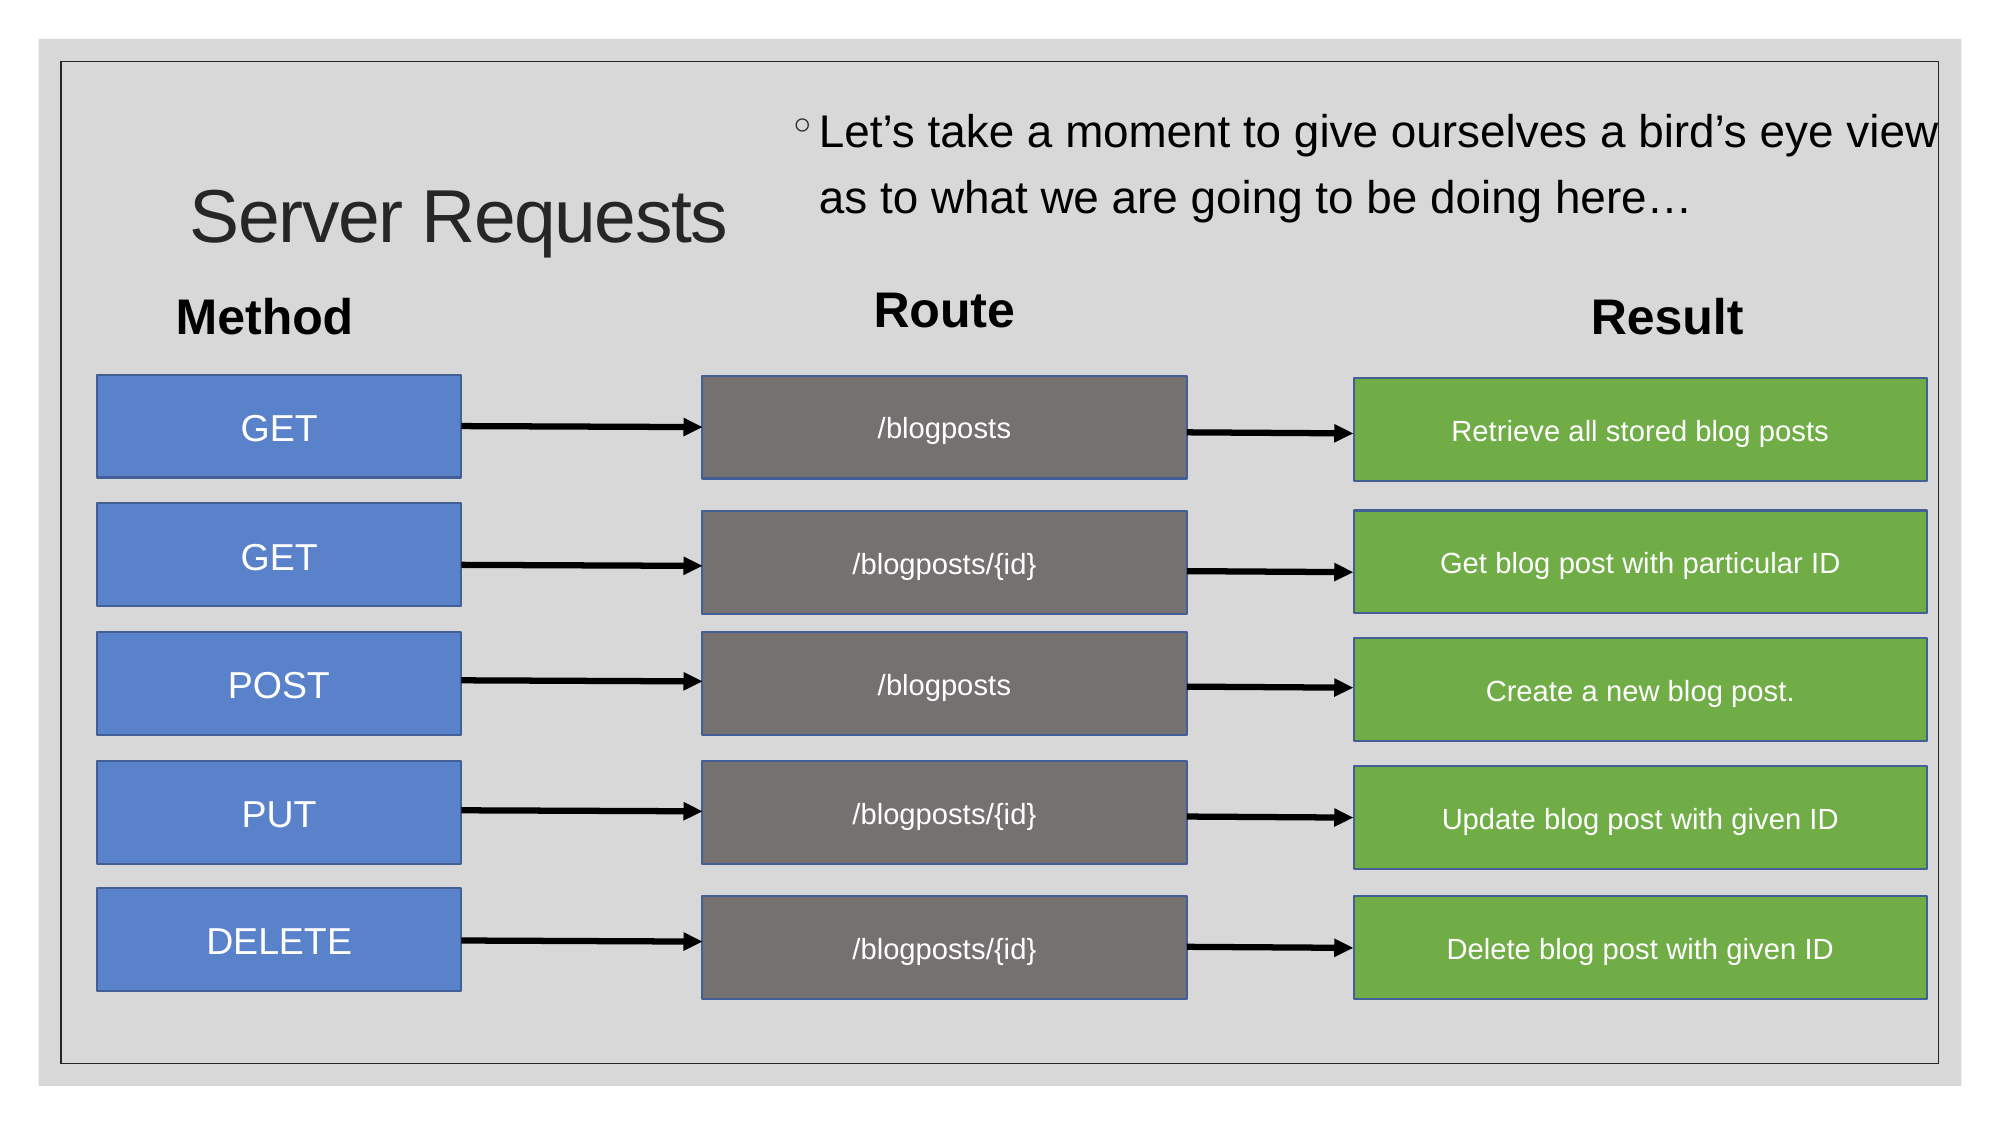

Let’s take a moment to give ourselves a bird’s eye view as to what we are going to be doing here…

# Server Requests
Route
Method
Result
GET
/blogposts
Retrieve all stored blog posts
GET
Get blog post with particular ID
/blogposts/{id}
/blogposts
POST
Create a new blog post.
PUT
/blogposts/{id}
Update blog post with given ID
DELETE
/blogposts/{id}
Delete blog post with given ID